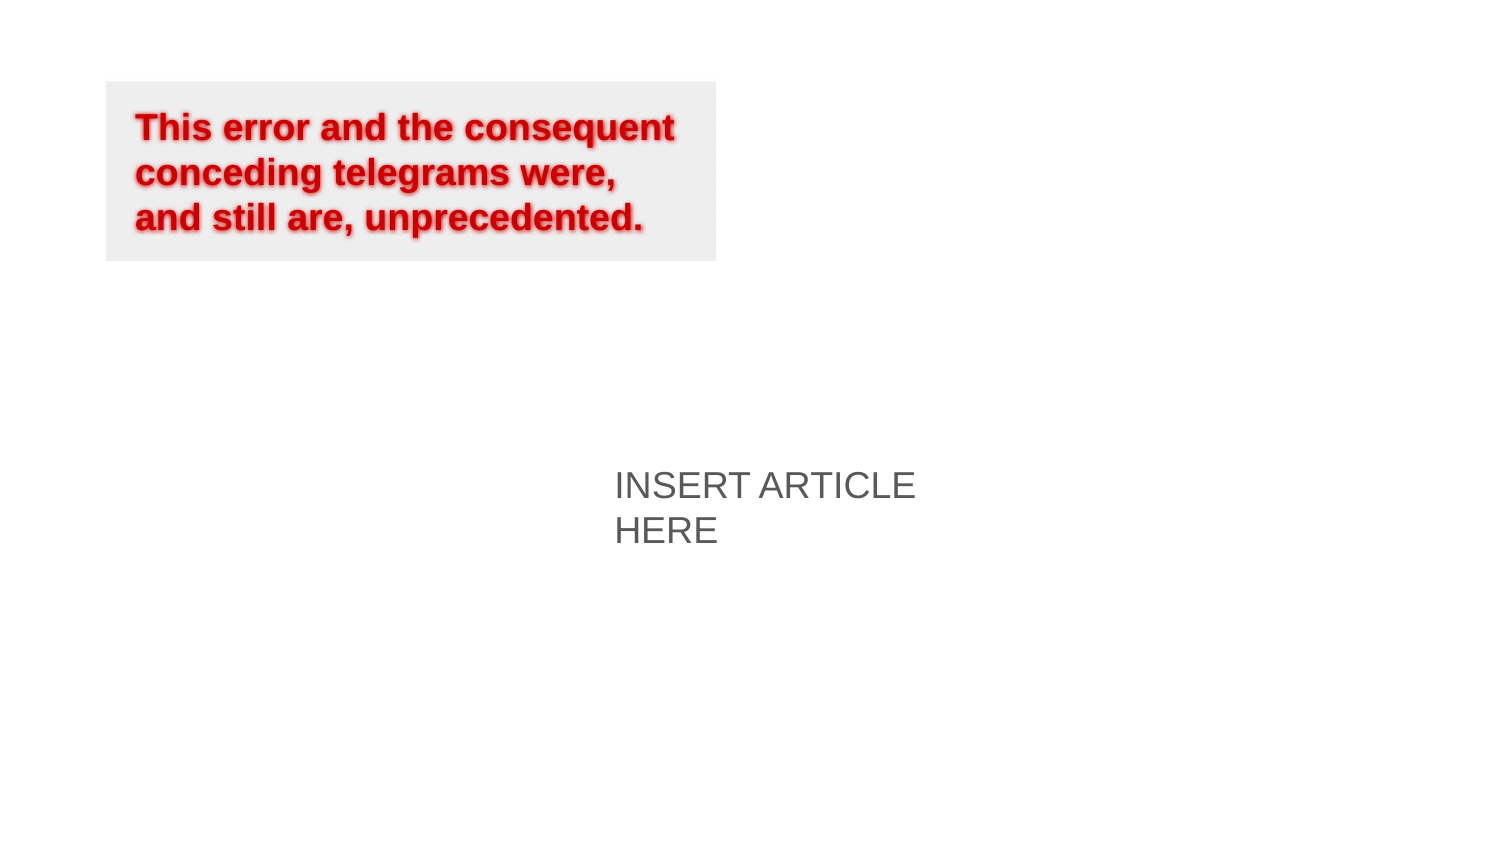

This error and the consequent conceding telegrams were, and still are, unprecedented.

INSERT ARTICLE HERE